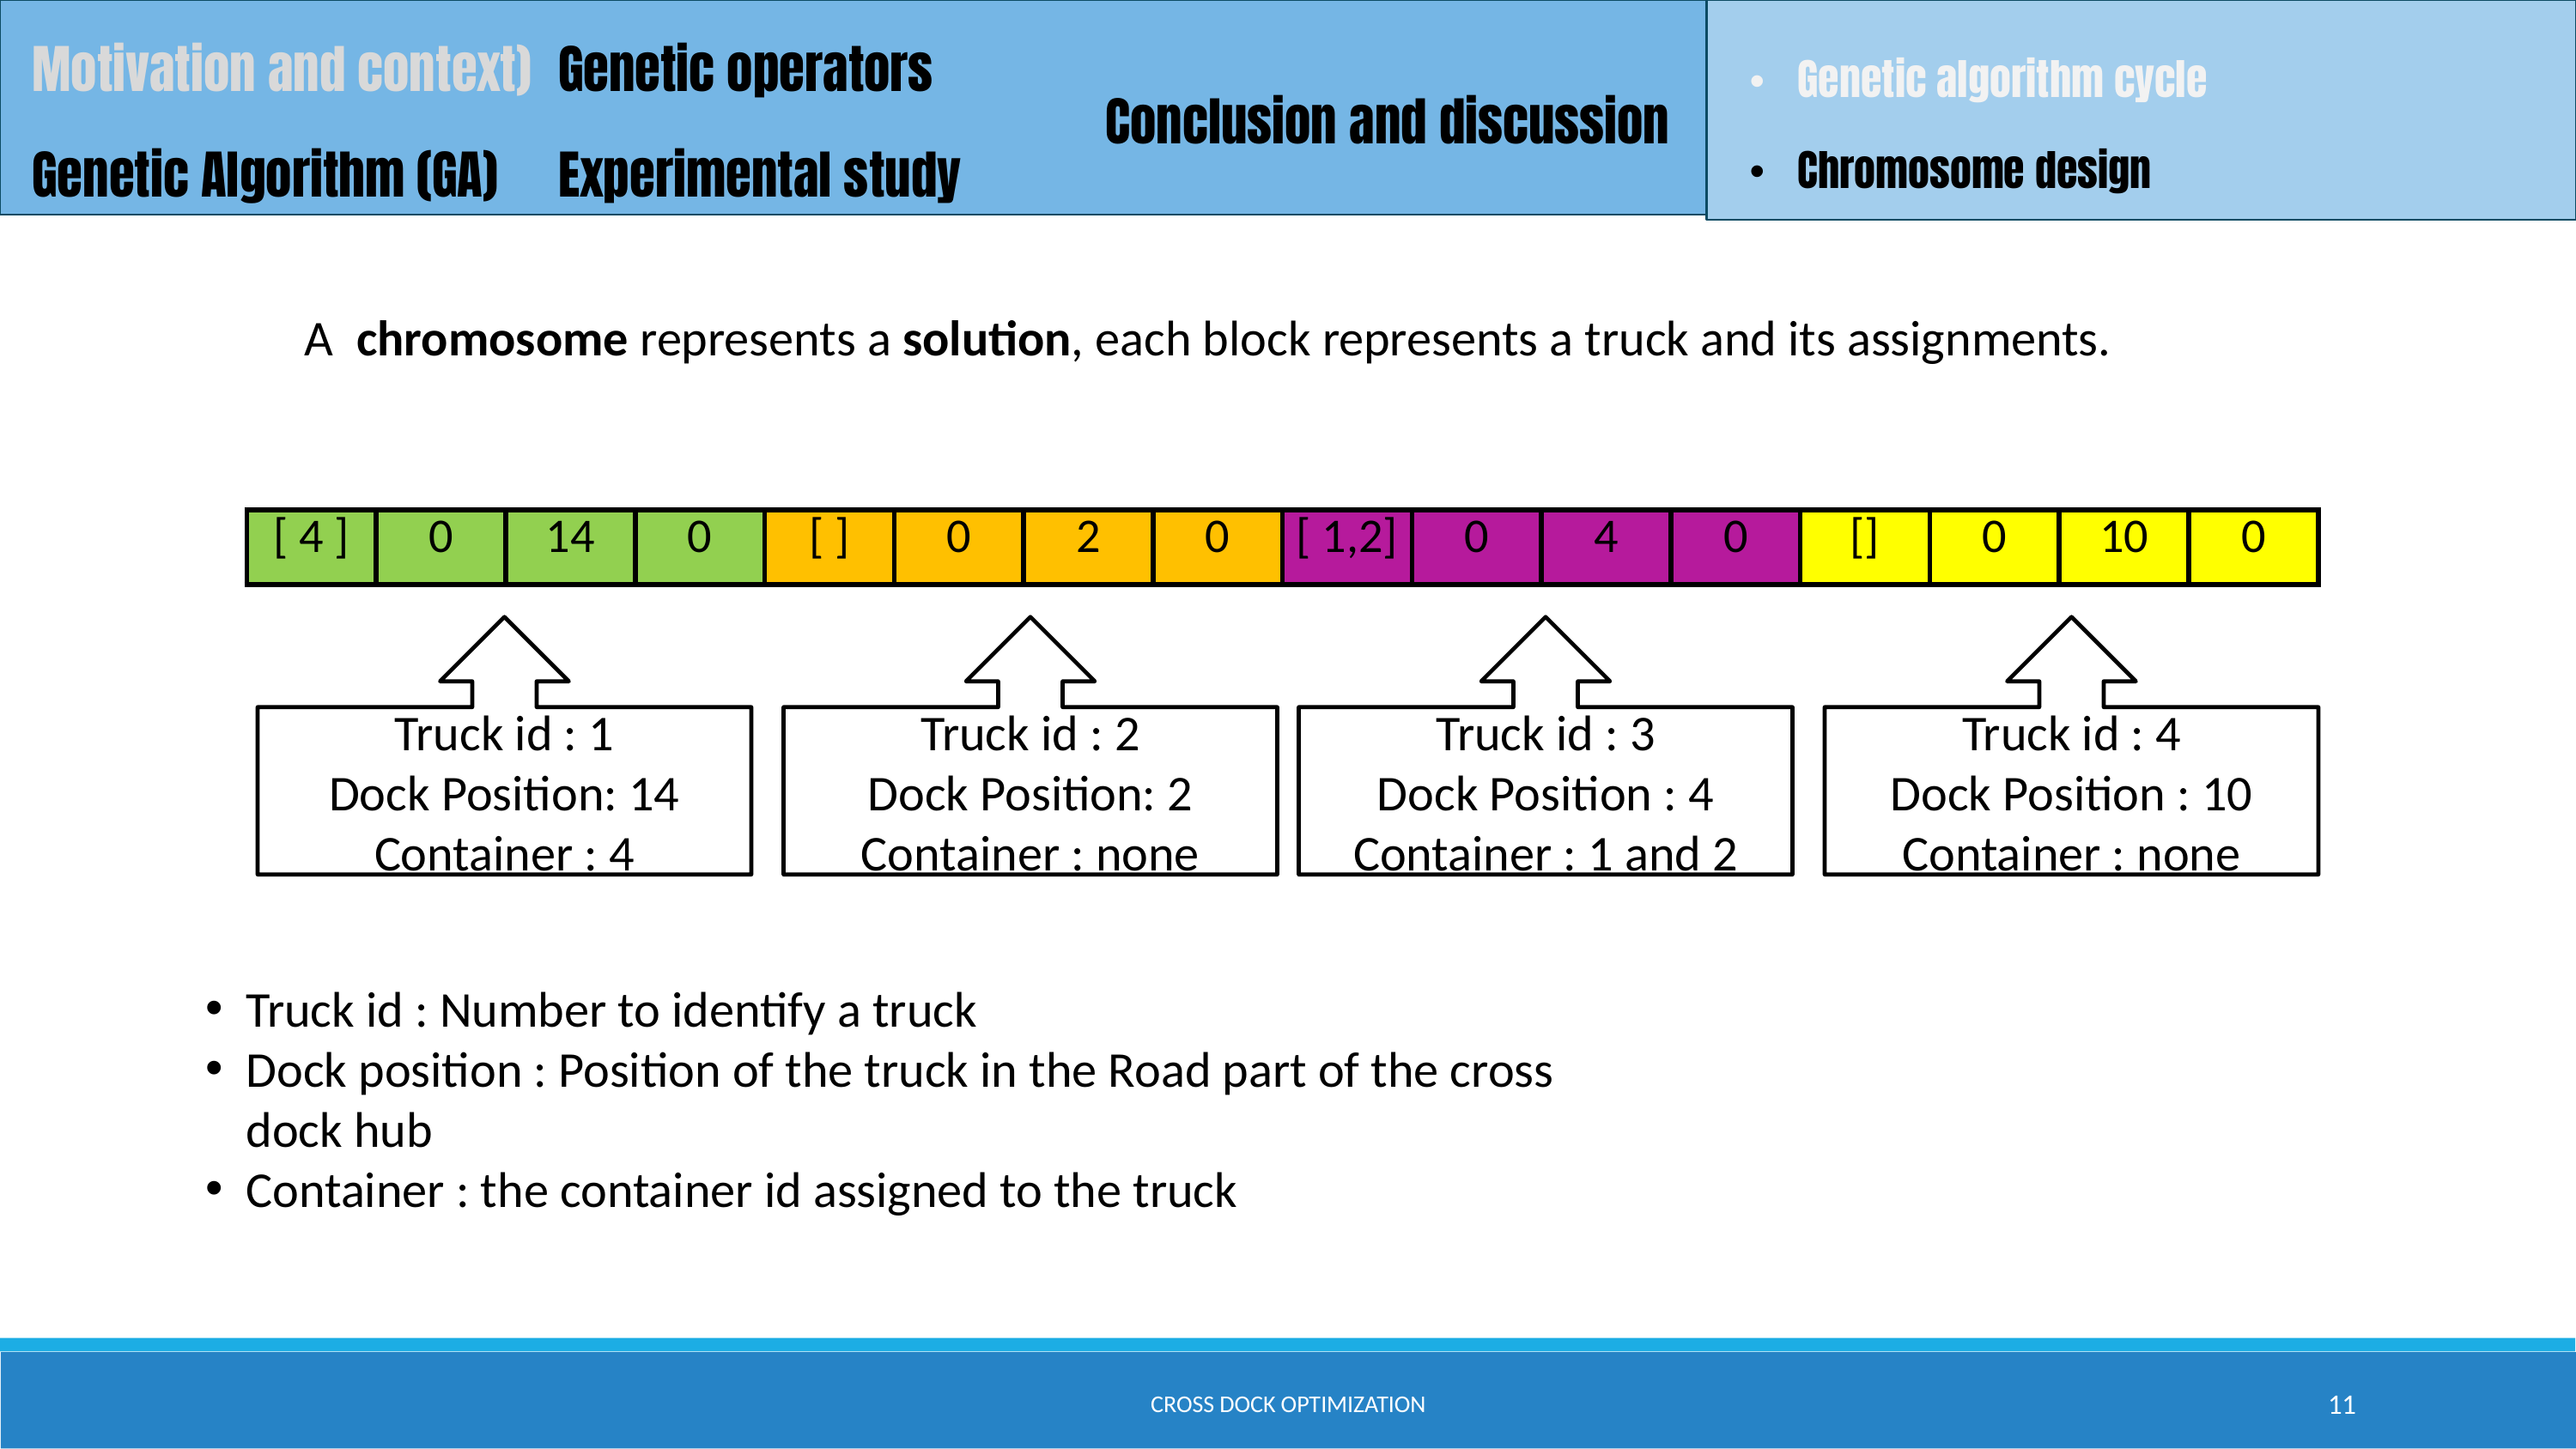

Motivation and context)
Genetic operators
Genetic algorithm cycle
Conclusion and discussion
Chromosome design
Genetic Algorithm (GA)
Experimental study
CHROMOSOME DESIGN
A  chromosome represents a solution, each block represents a truck and its assignments.
| [ 4 ] | 0 | 14 | 0 | [ ] | 0 | 2 | 0 | [ 1,2] | 0 | 4 | 0 | [] | 0 | 10 | 0 |
| --- | --- | --- | --- | --- | --- | --- | --- | --- | --- | --- | --- | --- | --- | --- | --- |
Truck id : 1
Dock Position: 14
Container : 4
Truck id : 2
Dock Position: 2
Container : none
Truck id : 3
Dock Position : 4
Container : 1 and 2
Truck id : 4
Dock Position : 10
Container : none
Truck id : Number to identify a truck
Dock position : Position of the truck in the Road part of the cross dock hub
Container : the container id assigned to the truck
Cross dock optimization
11